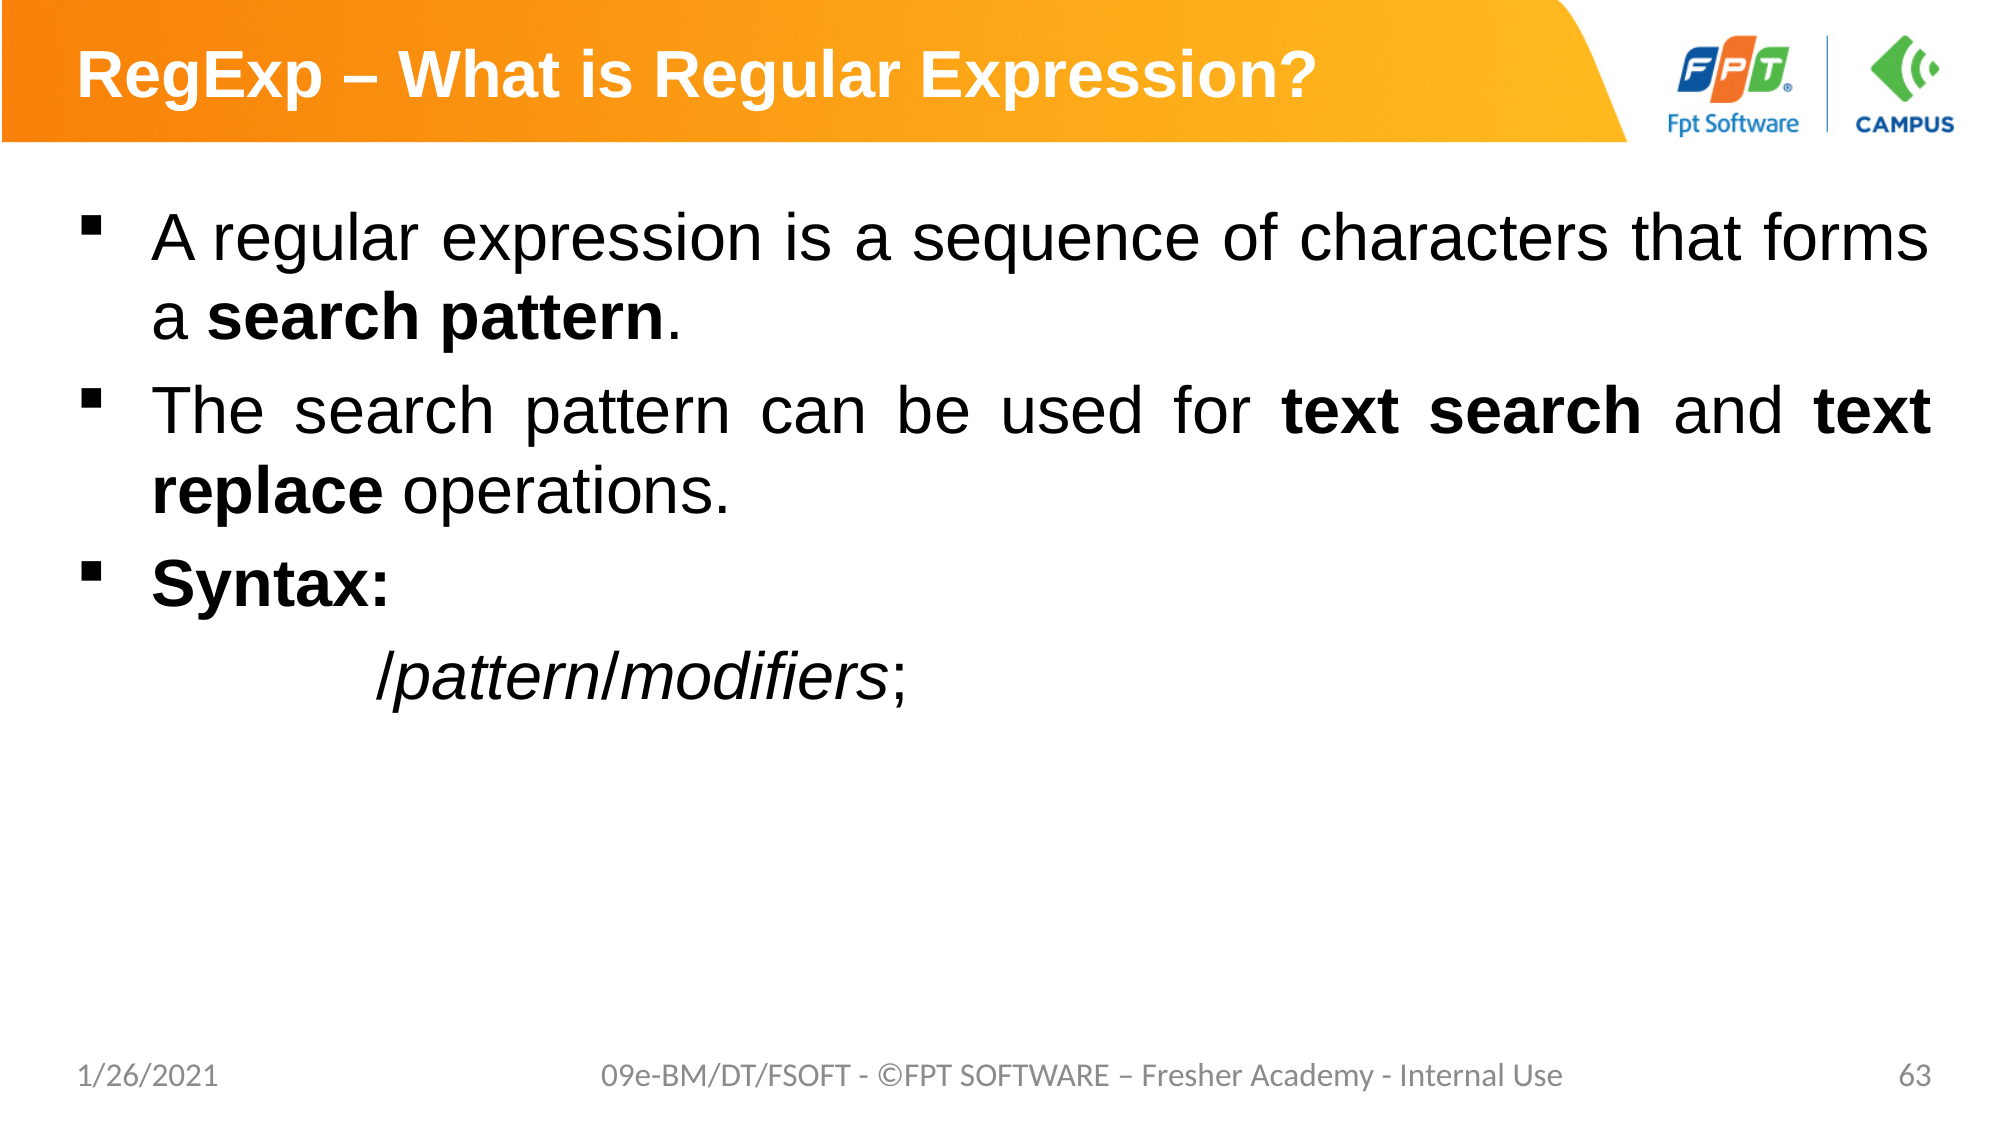

# RegExp – What is Regular Expression?
A regular expression is a sequence of characters that forms a search pattern.
The search pattern can be used for text search and text replace operations.
Syntax:
		/pattern/modifiers;

1/26/2021
09e-BM/DT/FSOFT - ©FPT SOFTWARE – Fresher Academy - Internal Use
63